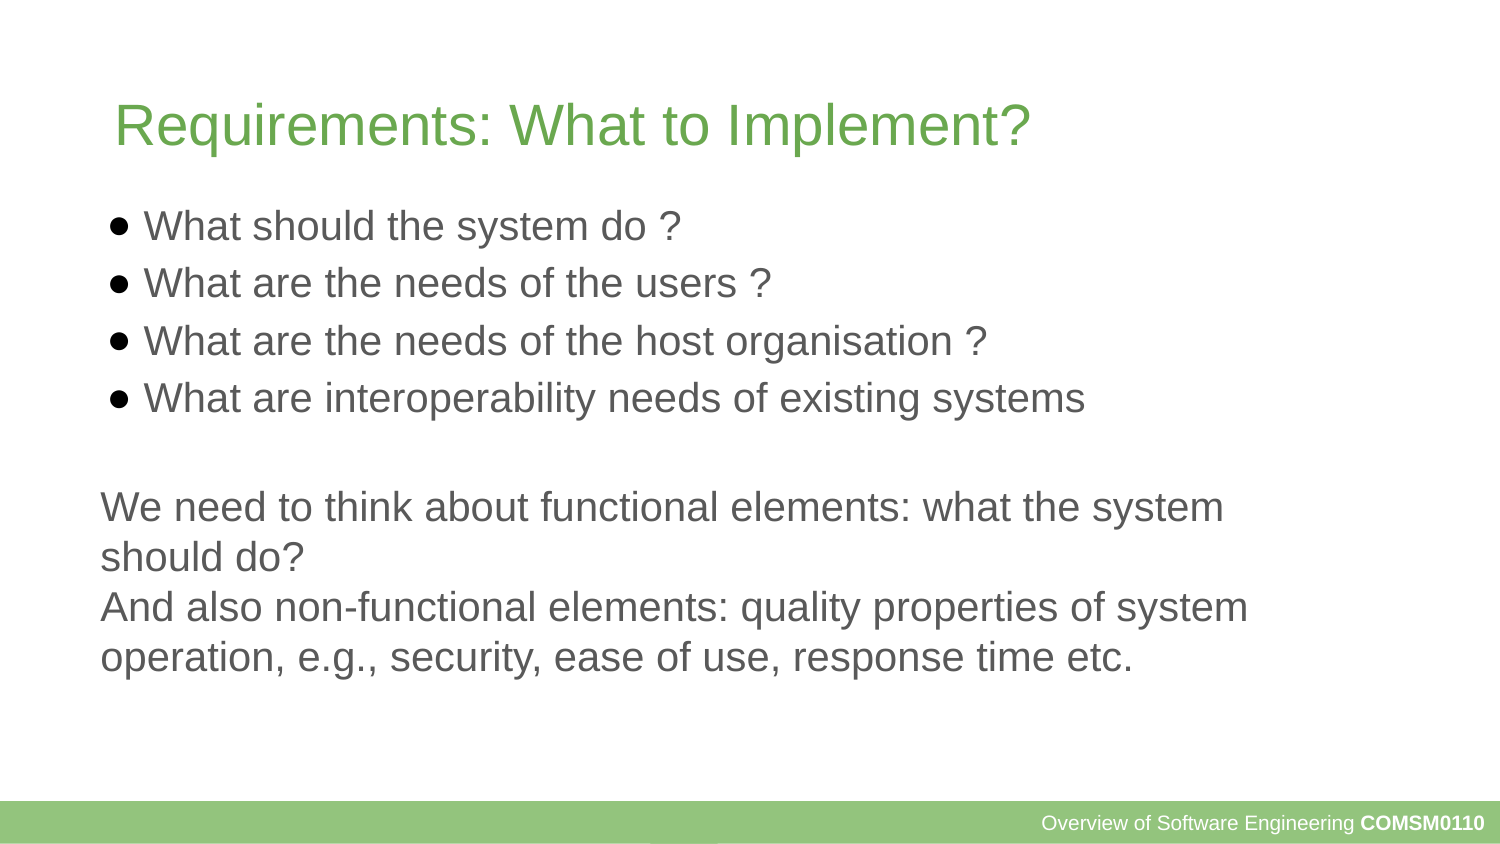

# Requirements: What to Implement?
 What should the system do ?
 What are the needs of the users ?
 What are the needs of the host organisation ?
 What are interoperability needs of existing systems

We need to think about functional elements: what the system should do?
And also non-functional elements: quality properties of system operation, e.g., security, ease of use, response time etc.